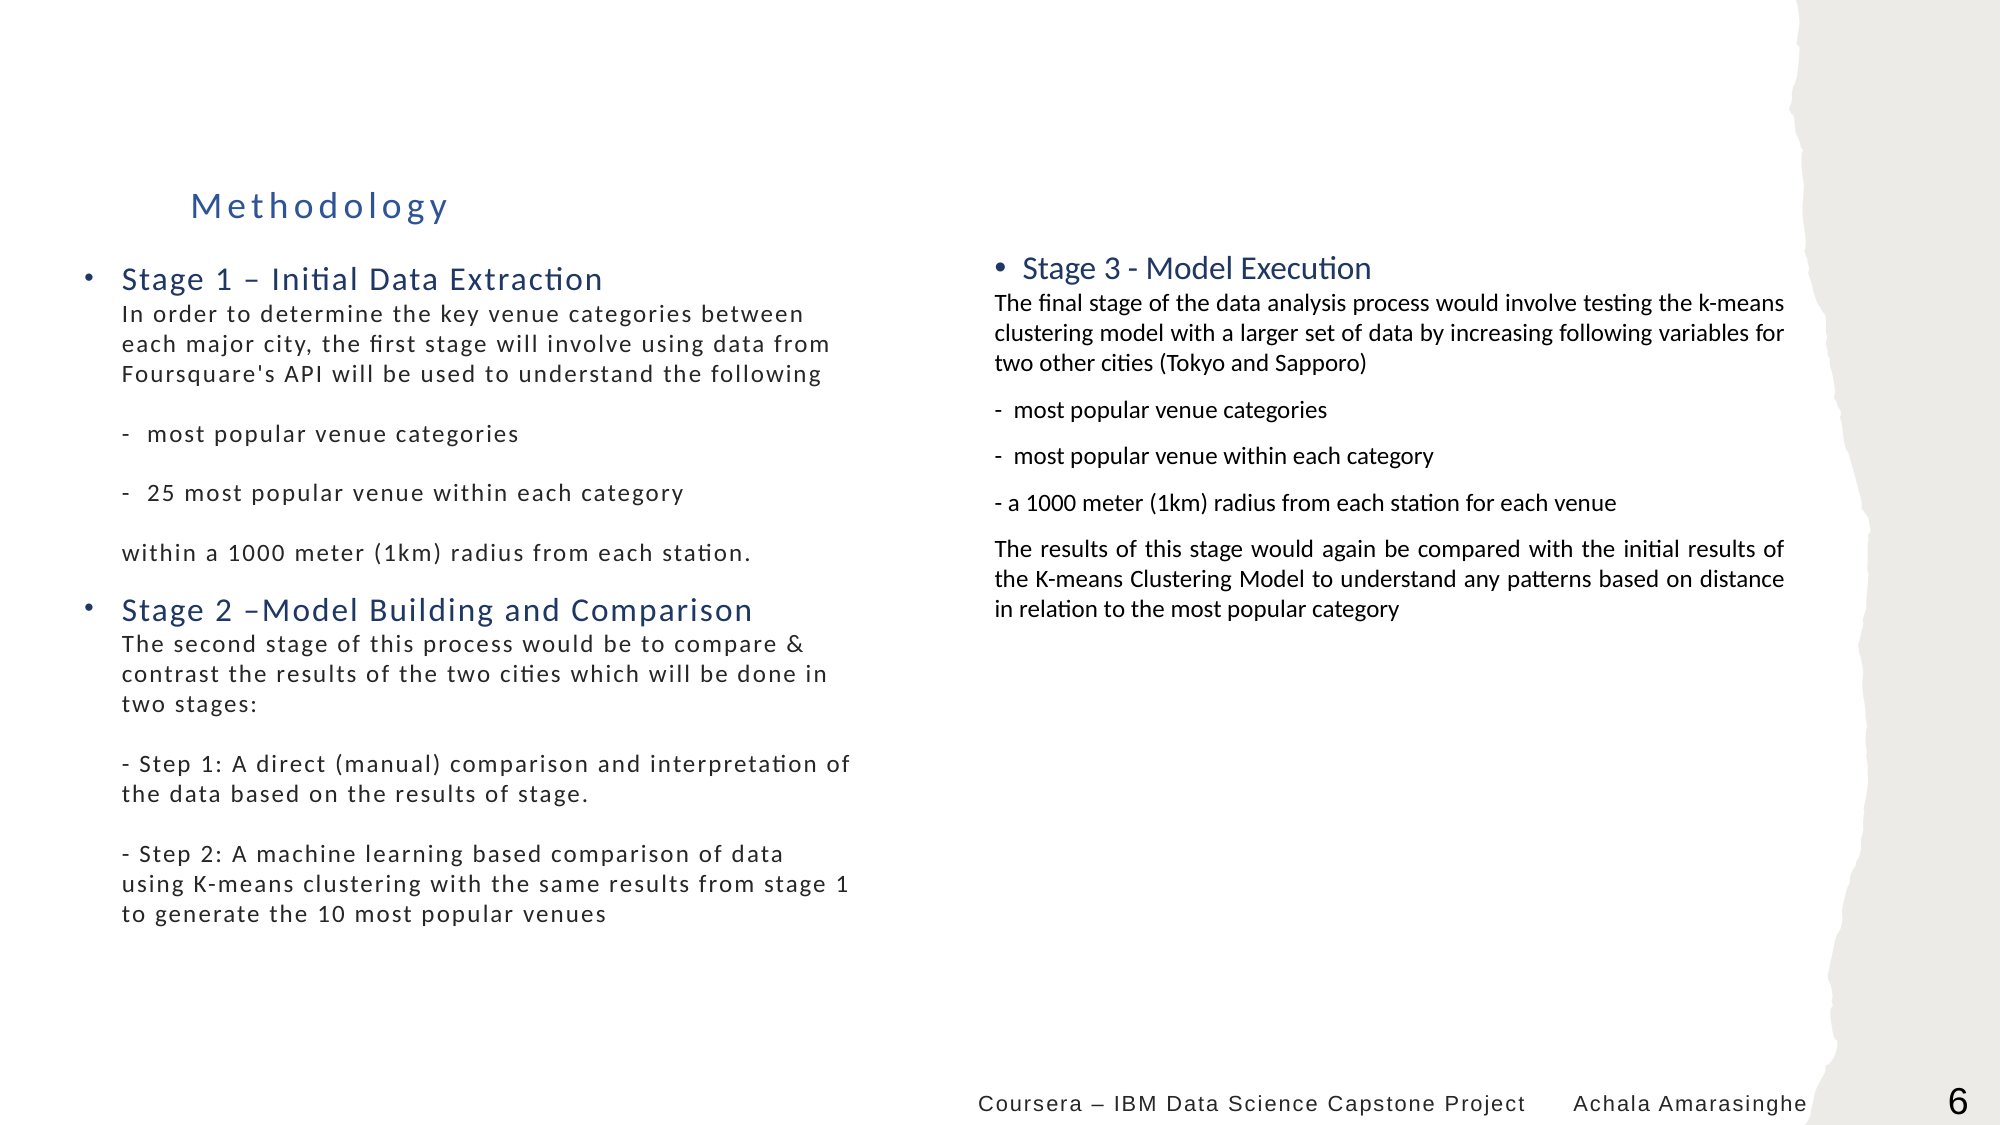

# Methodology
Stage 1 – Initial Data Extraction
In order to determine the key venue categories between each major city, the first stage will involve using data from Foursquare's API will be used to understand the following
-  most popular venue categories
-  25 most popular venue within each category
within a 1000 meter (1km) radius from each station.
Stage 2 –Model Building and Comparison
The second stage of this process would be to compare & contrast the results of the two cities which will be done in two stages:
- Step 1: A direct (manual) comparison and interpretation of the data based on the results of stage.
- Step 2: A machine learning based comparison of data using K-means clustering with the same results from stage 1 to generate the 10 most popular venues

Stage 3 - Model Execution
The final stage of the data analysis process would involve testing the k-means clustering model with a larger set of data by increasing following variables for two other cities (Tokyo and Sapporo)
-  most popular venue categories
-  most popular venue within each category
- a 1000 meter (1km) radius from each station for each venue
The results of this stage would again be compared with the initial results of the K-means Clustering Model to understand any patterns based on distance in relation to the most popular category

Coursera – IBM Data Science Capstone Project      Achala Amarasinghe

6